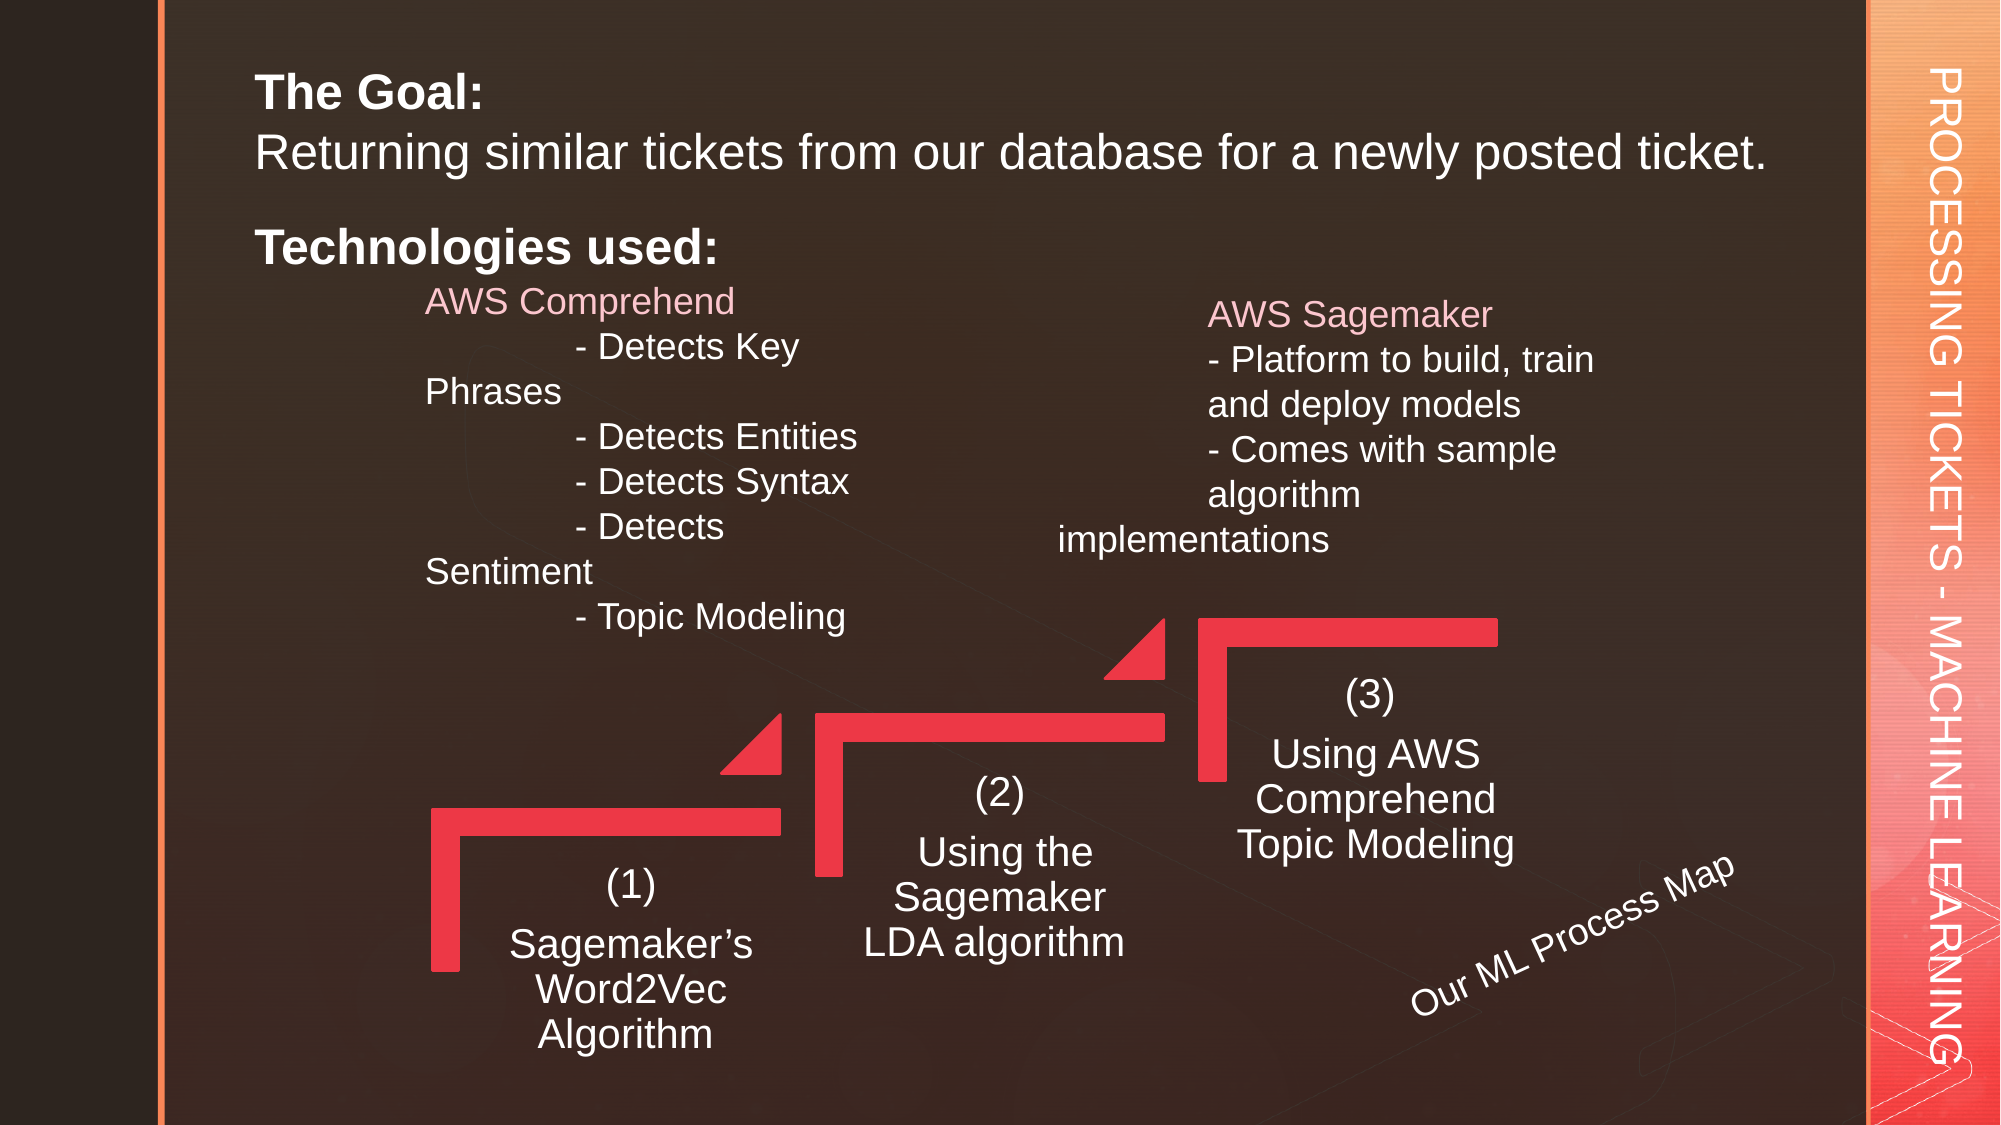

The Goal:
Returning similar tickets from our database for a newly posted ticket.

Technologies used:
AWS Comprehend
	- Detects Key Phrases
	- Detects Entities
	- Detects Syntax
	- Detects Sentiment
	- Topic Modeling
	AWS Sagemaker
	- Platform to build, train 	and deploy models
	- Comes with sample 	algorithm implementations
# PROCESSING TICKETS - MACHINE LEARNING

(3)
Using AWS Comprehend Topic Modeling

(2)
 Using the Sagemaker LDA algorithm
(1)
Sagemaker’s Word2Vec Algorithm
Our ML Process Map